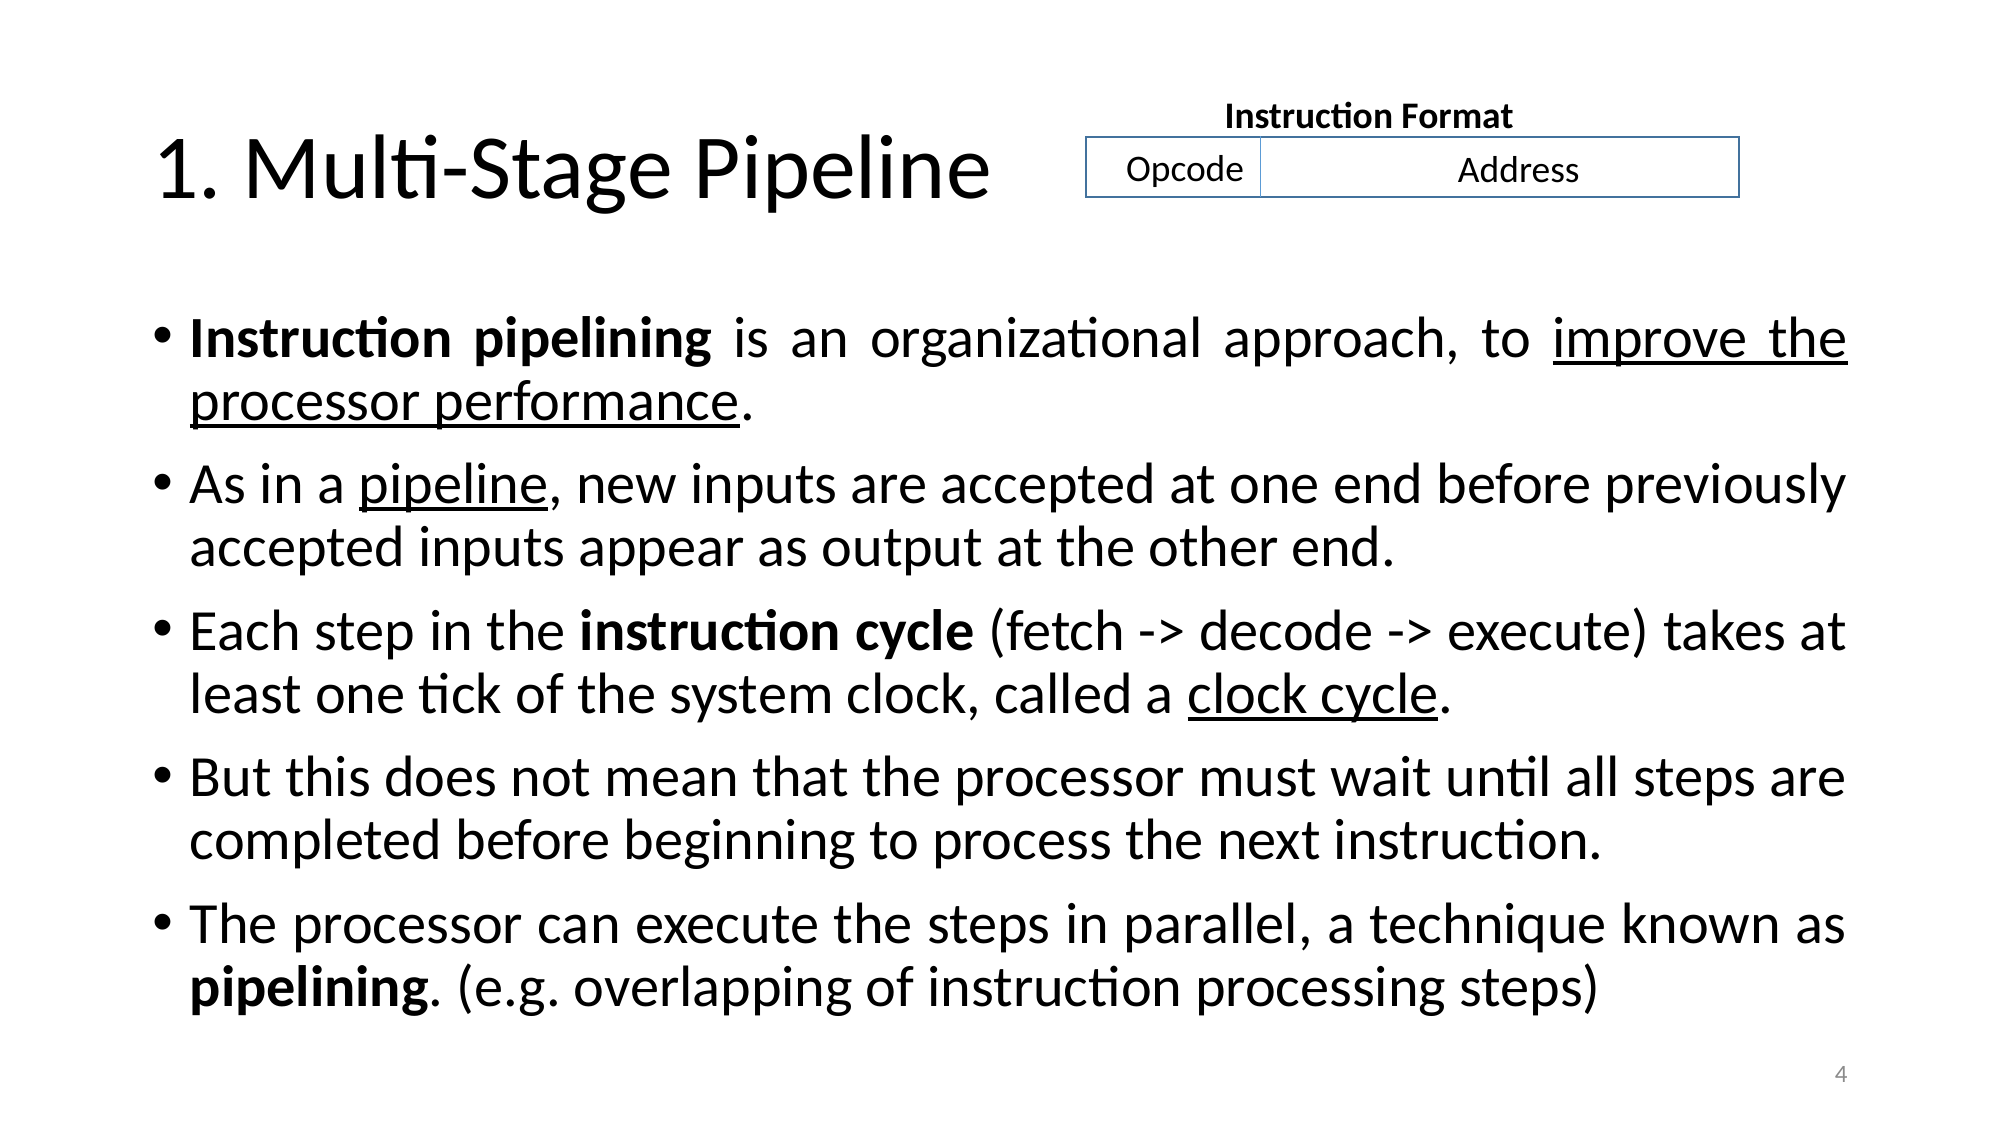

# 1. Multi-Stage Pipeline
Instruction Format

Opcode
Address
Instruction pipelining is an organizational approach, to improve the processor performance.
As in a pipeline, new inputs are accepted at one end before previously accepted inputs appear as output at the other end.
Each step in the instruction cycle (fetch -> decode -> execute) takes at least one tick of the system clock, called a clock cycle.
But this does not mean that the processor must wait until all steps are completed before beginning to process the next instruction.
The processor can execute the steps in parallel, a technique known as pipelining. (e.g. overlapping of instruction processing steps)

4